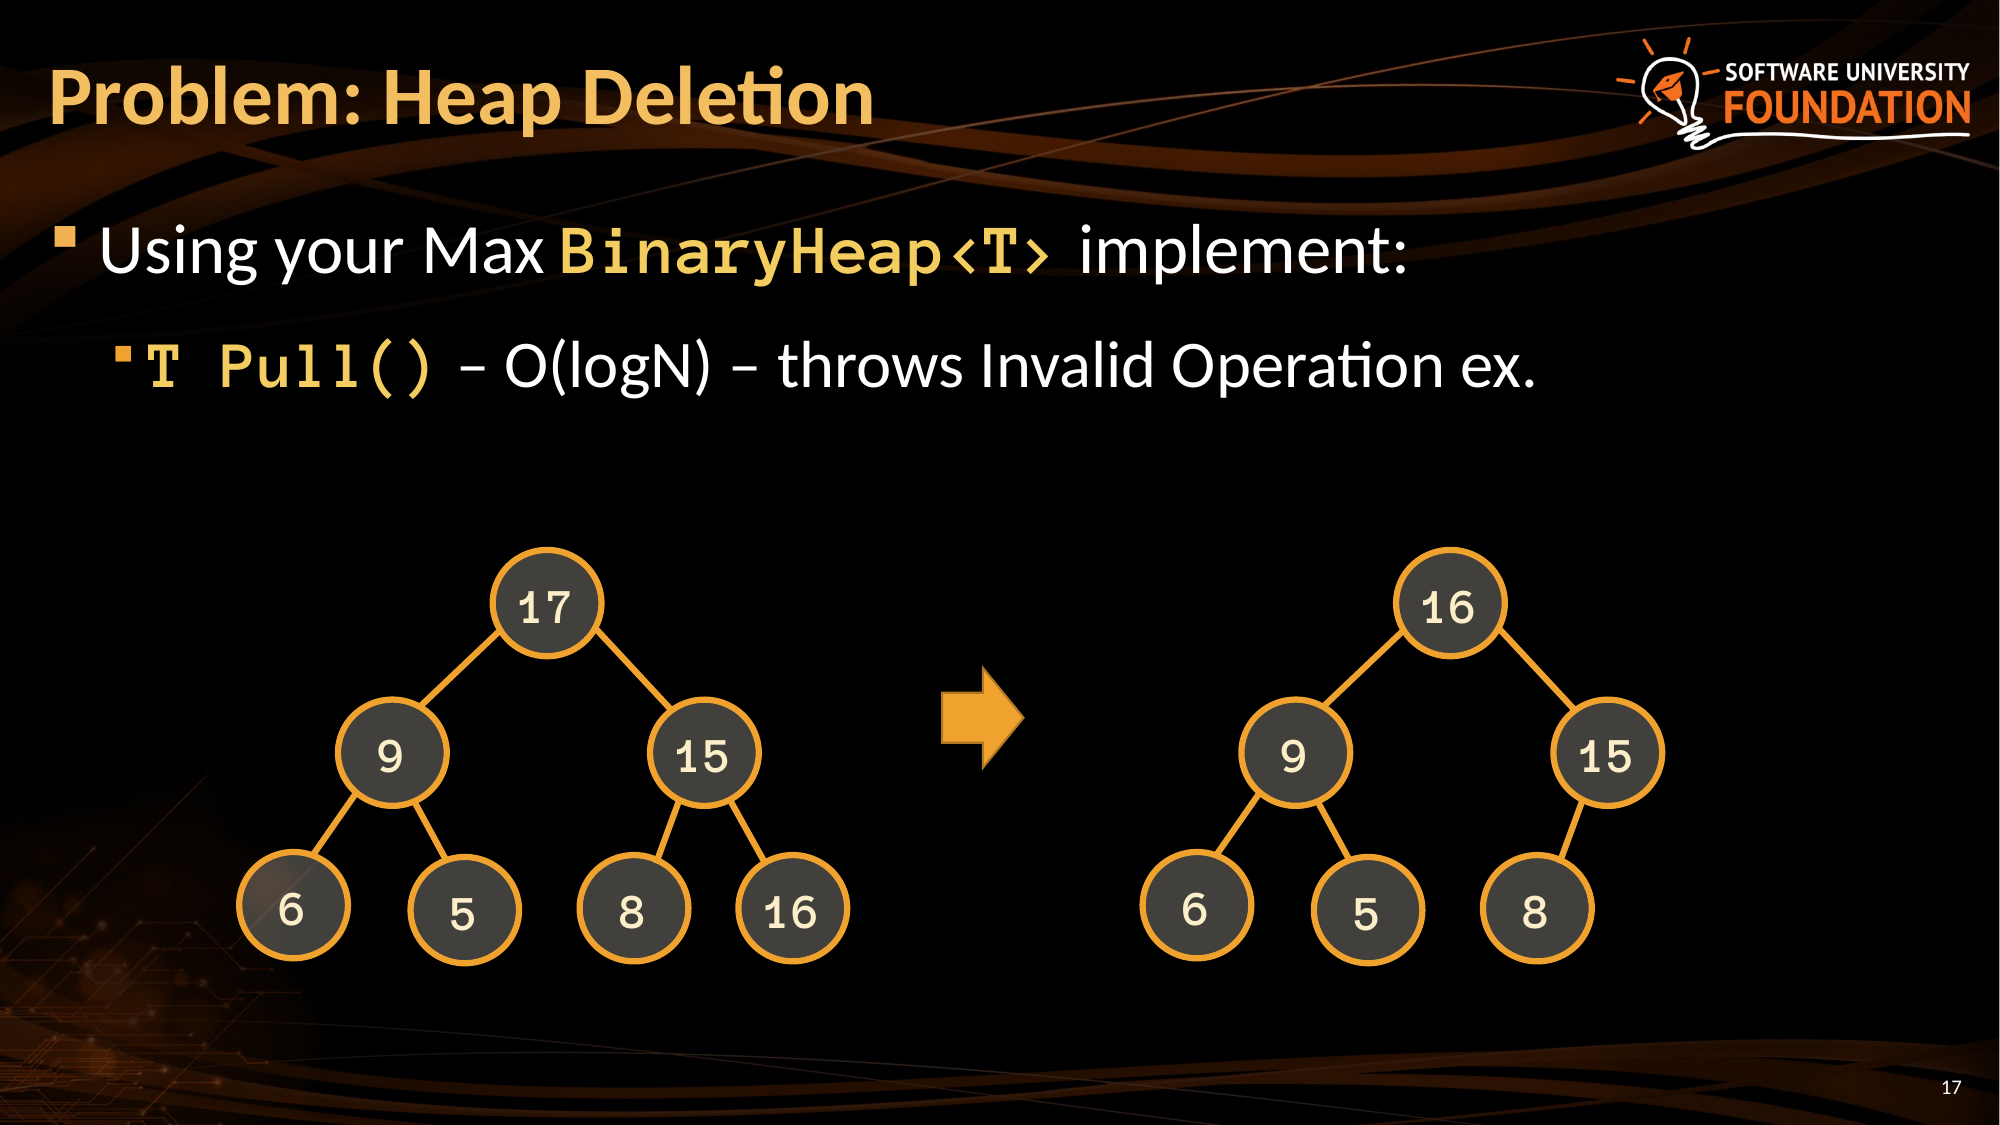

# Problem: Heap Deletion
Using your Max BinaryHeap<T> implement:
T Pull() – O(logN) – throws Invalid Operation ex.
17
16

9
9
15
15

6
6
8
16
8
5
5
17